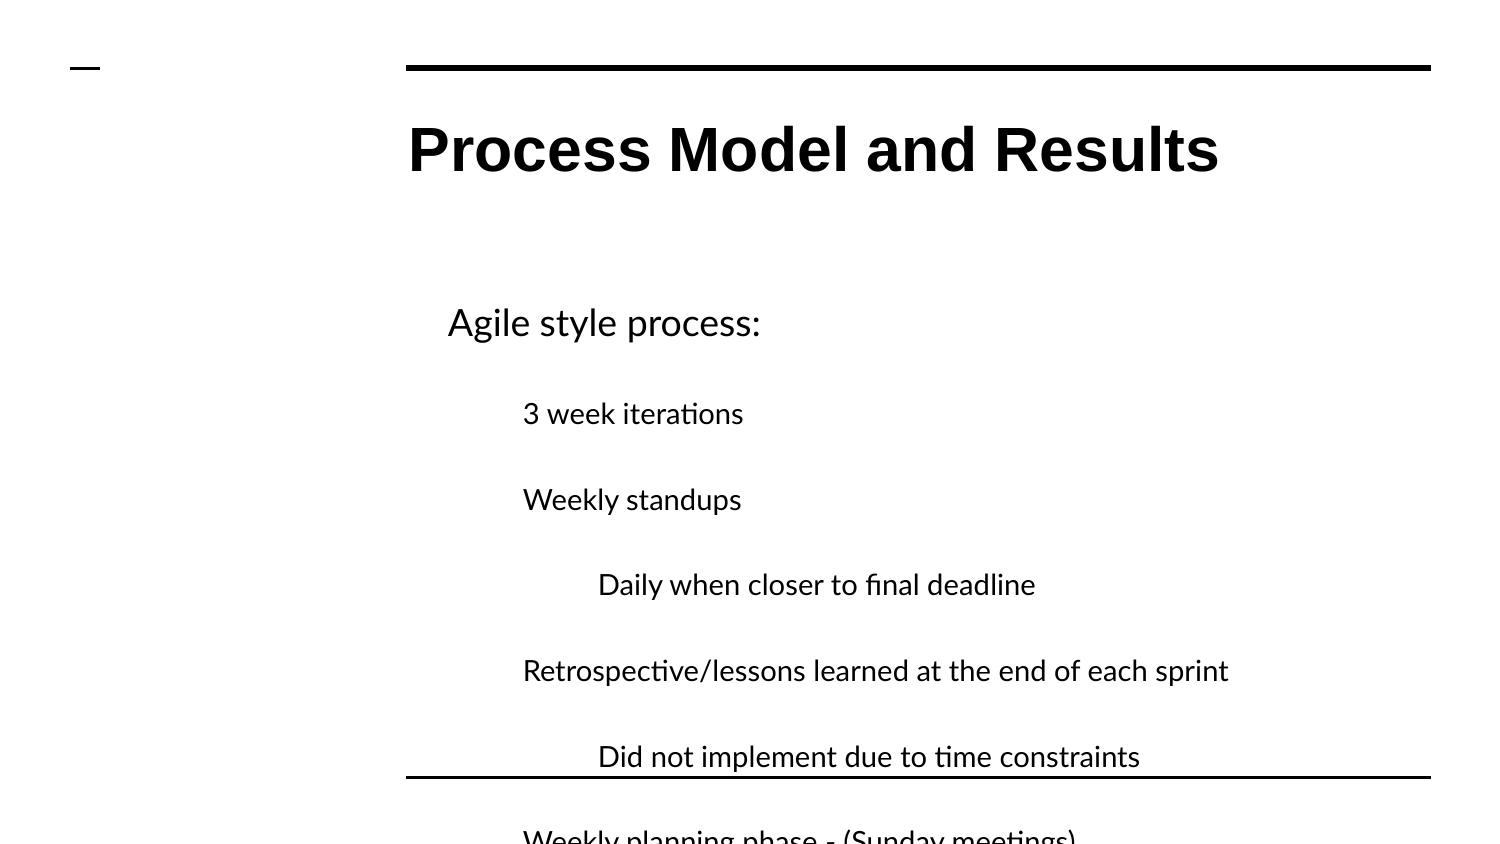

# Process Model and Results

Agile style process:
3 week iterations
Weekly standups
Daily when closer to final deadline
Retrospective/lessons learned at the end of each sprint
Did not implement due to time constraints
Weekly planning phase - (Sunday meetings)
Used Pivotal Tracker to manage and assign tasks, bug reports
Didn’t use as much for bug reporting as intended